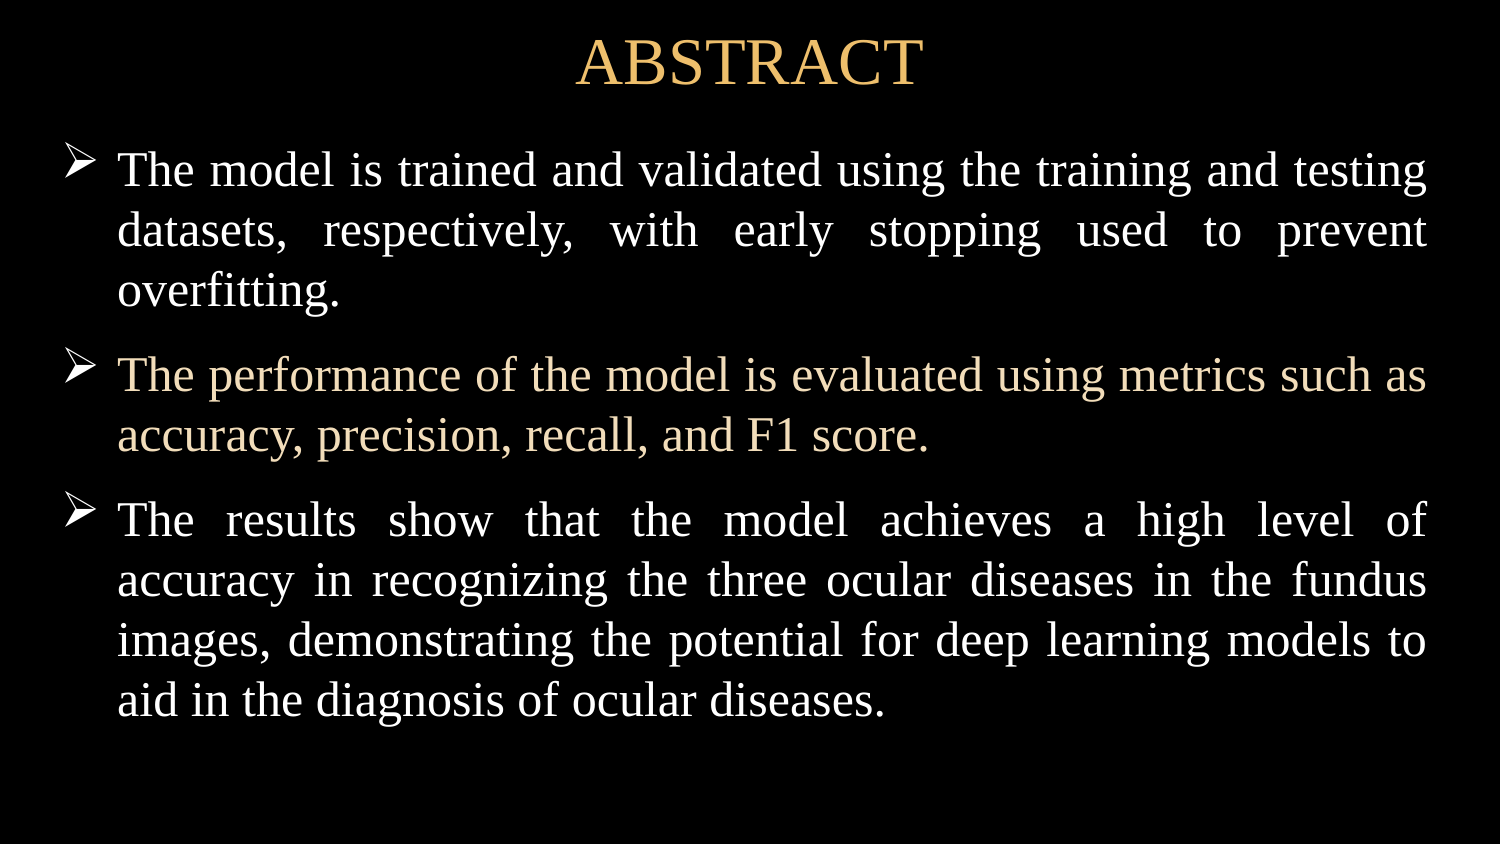

ABSTRACT
The model is trained and validated using the training and testing datasets, respectively, with early stopping used to prevent overfitting.
The performance of the model is evaluated using metrics such as accuracy, precision, recall, and F1 score.
The results show that the model achieves a high level of accuracy in recognizing the three ocular diseases in the fundus images, demonstrating the potential for deep learning models to aid in the diagnosis of ocular diseases.